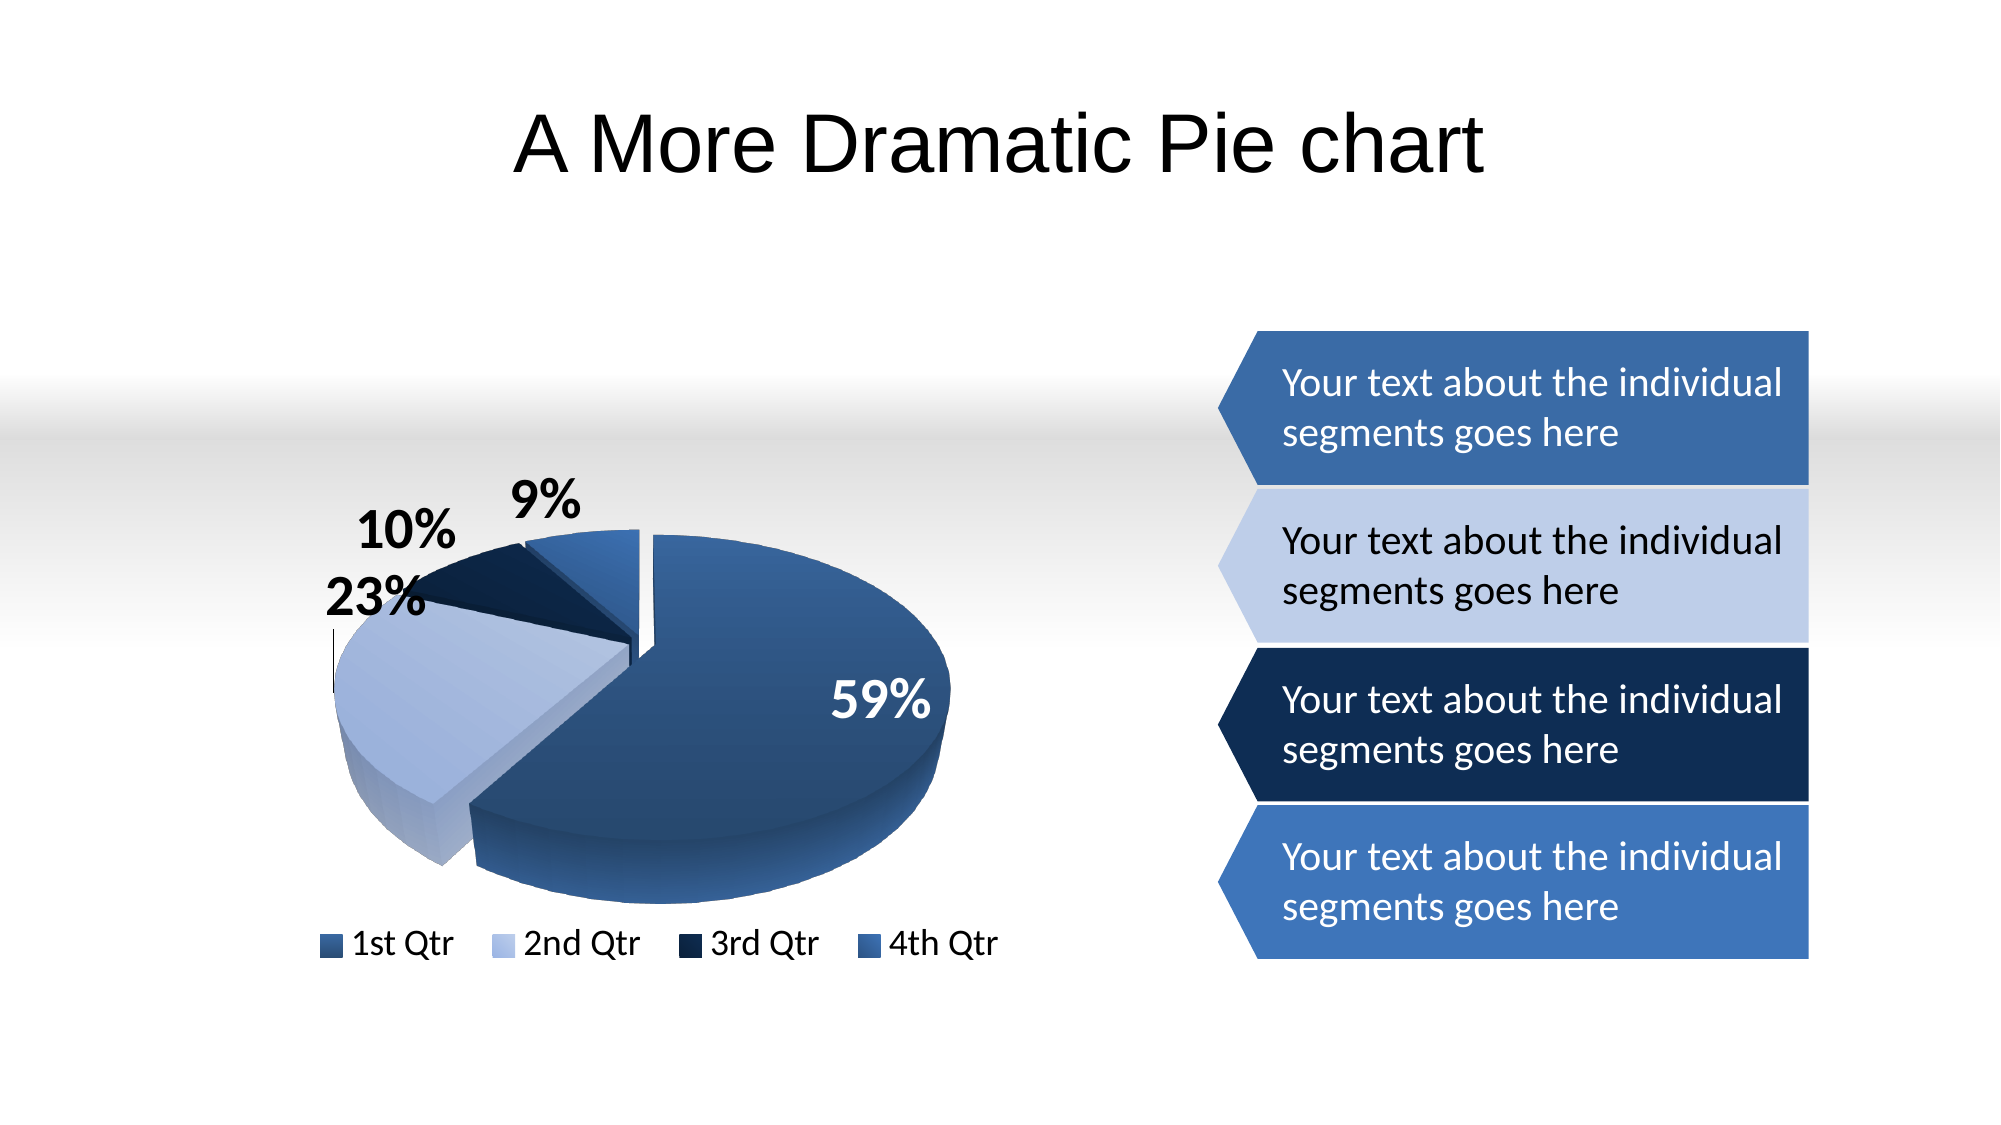

# A More Dramatic Pie chart

[unsupported chart]

Your text about the individual segments goes here

Your text about the individual segments goes here

Your text about the individual segments goes here

Your text about the individual segments goes here